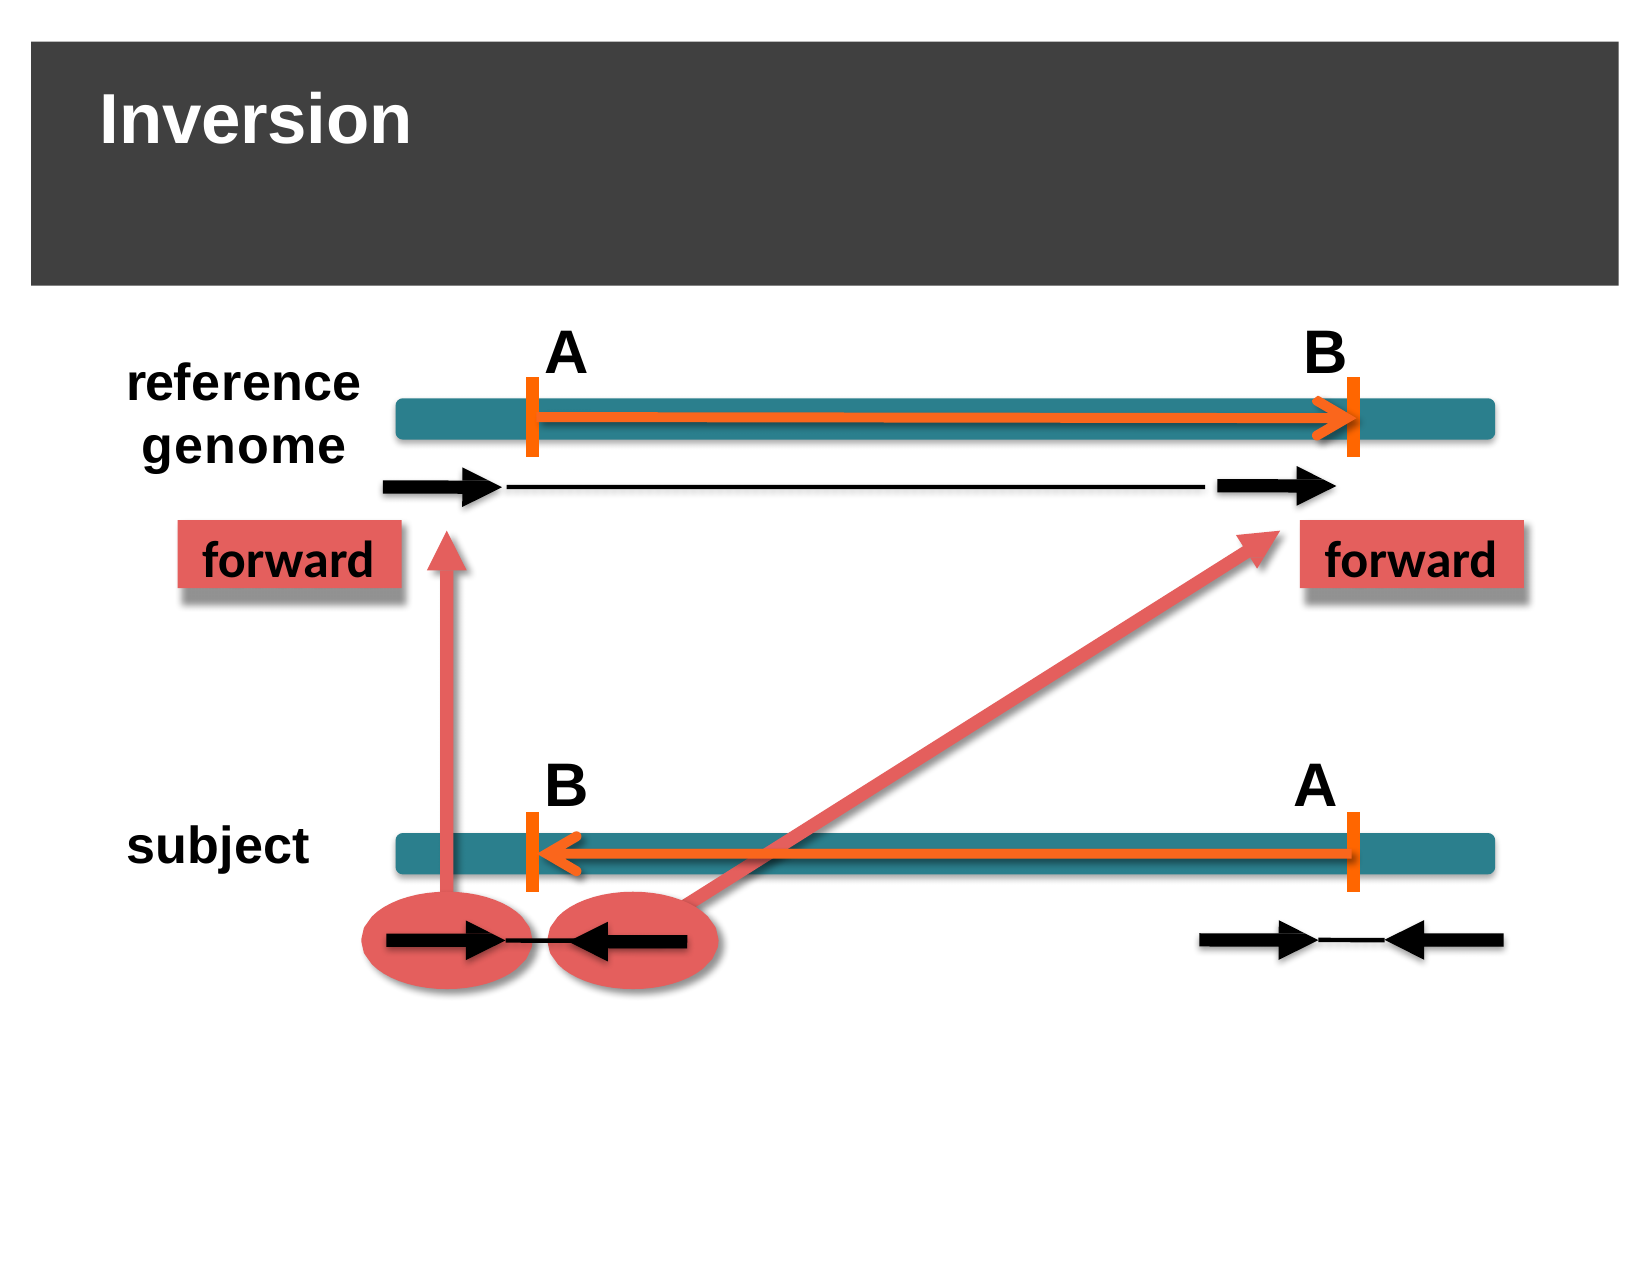

# Inversion
A
B
reference  genome

forward
forward

B
A

subject